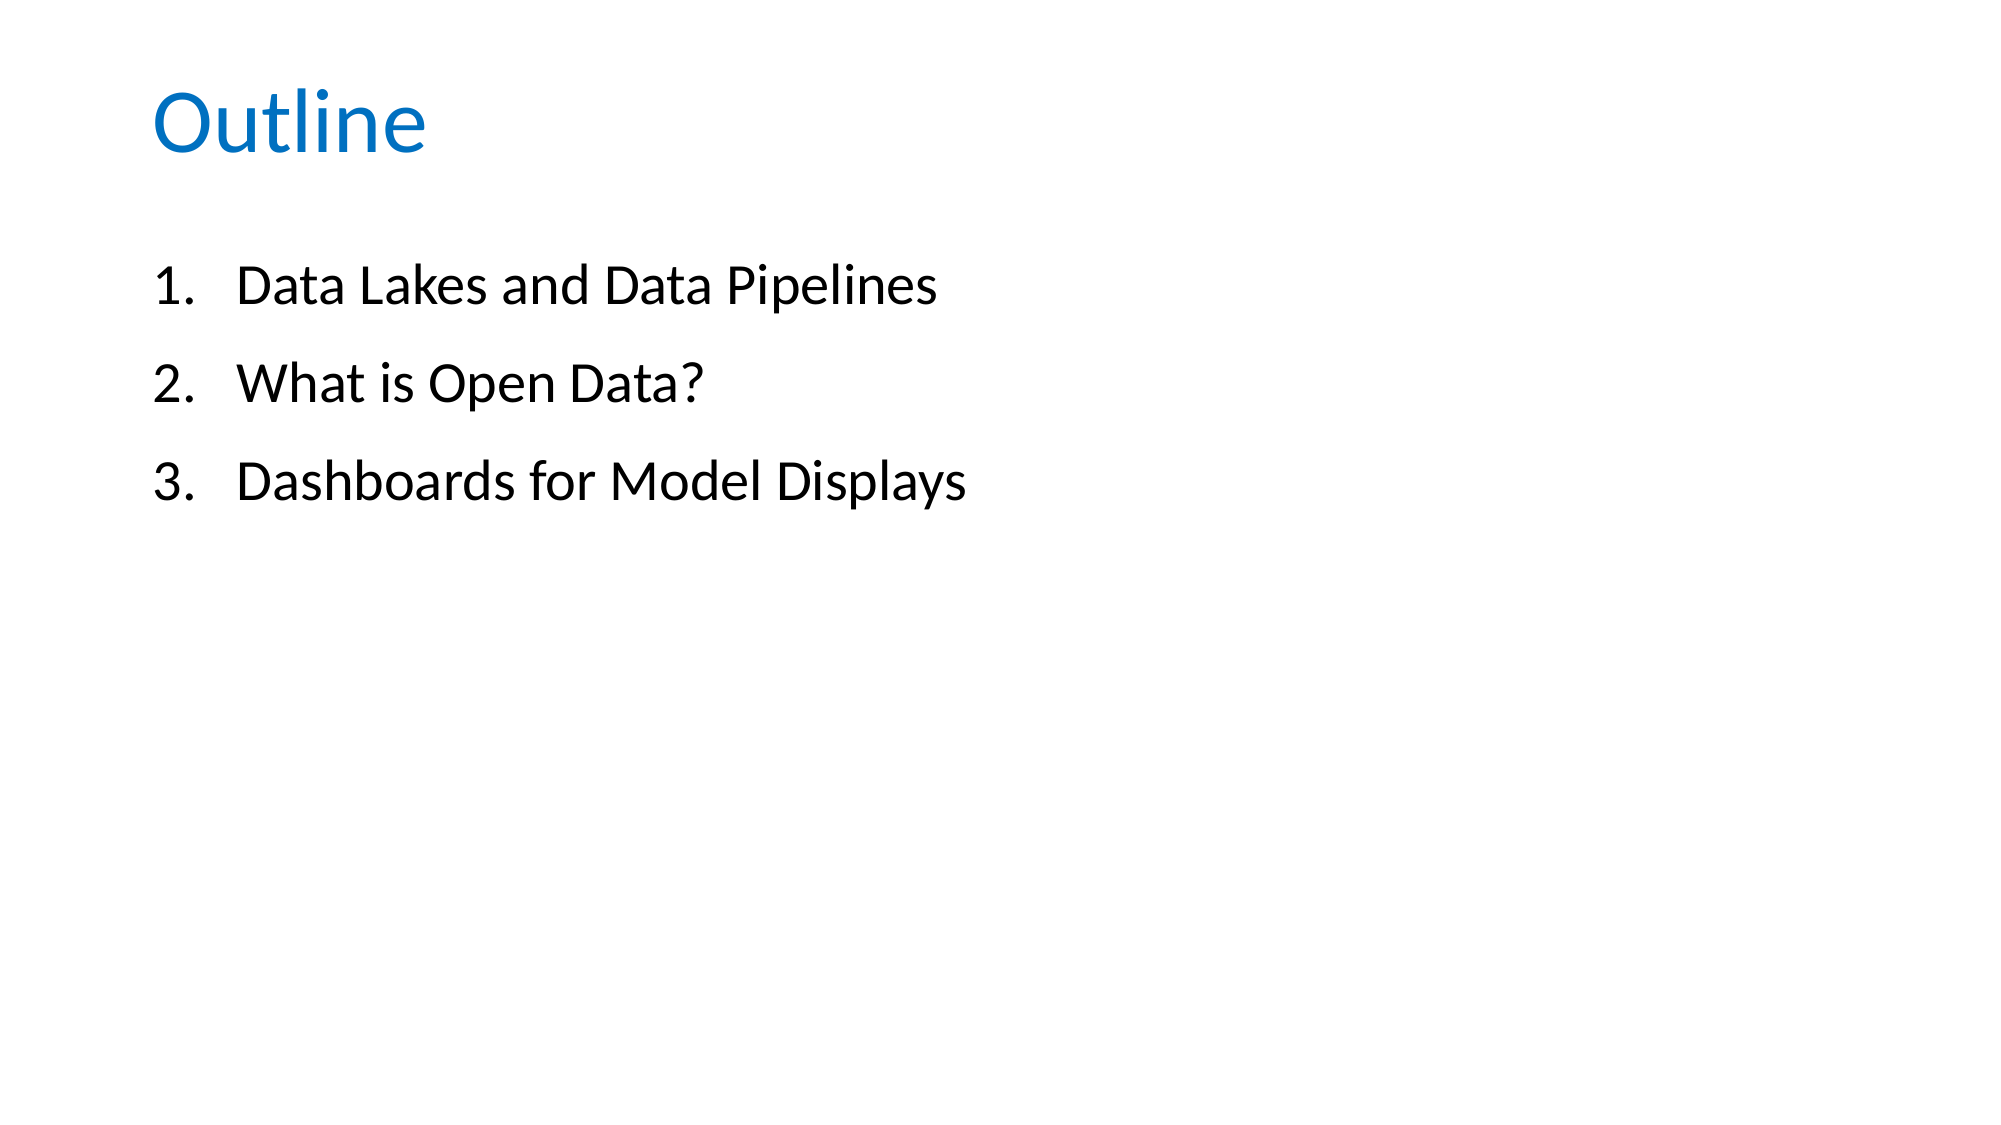

# Outline
Data Lakes and Data Pipelines
What is Open Data?
Dashboards for Model Displays